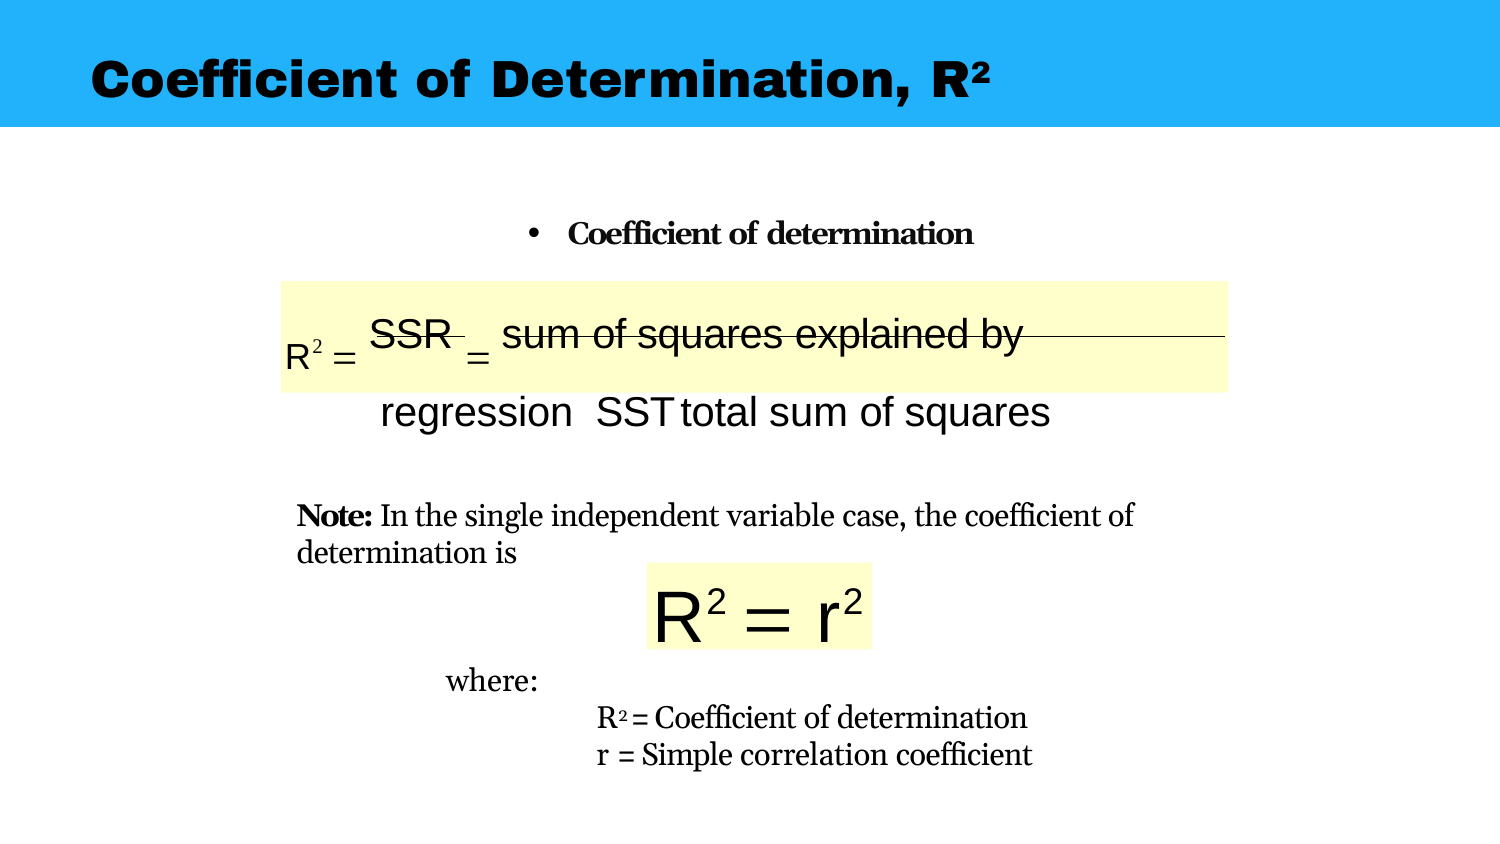

# Coefficient of Determination, R2
Coefficient of determination
R2 = SSR = sum of squares explained by regression  SST	total sum of squares

Note: In the single independent variable case, the coefficient of  determination is

R2 = r2
where:
R2 = Coefficient of determination  r = Simple correlation coefficient